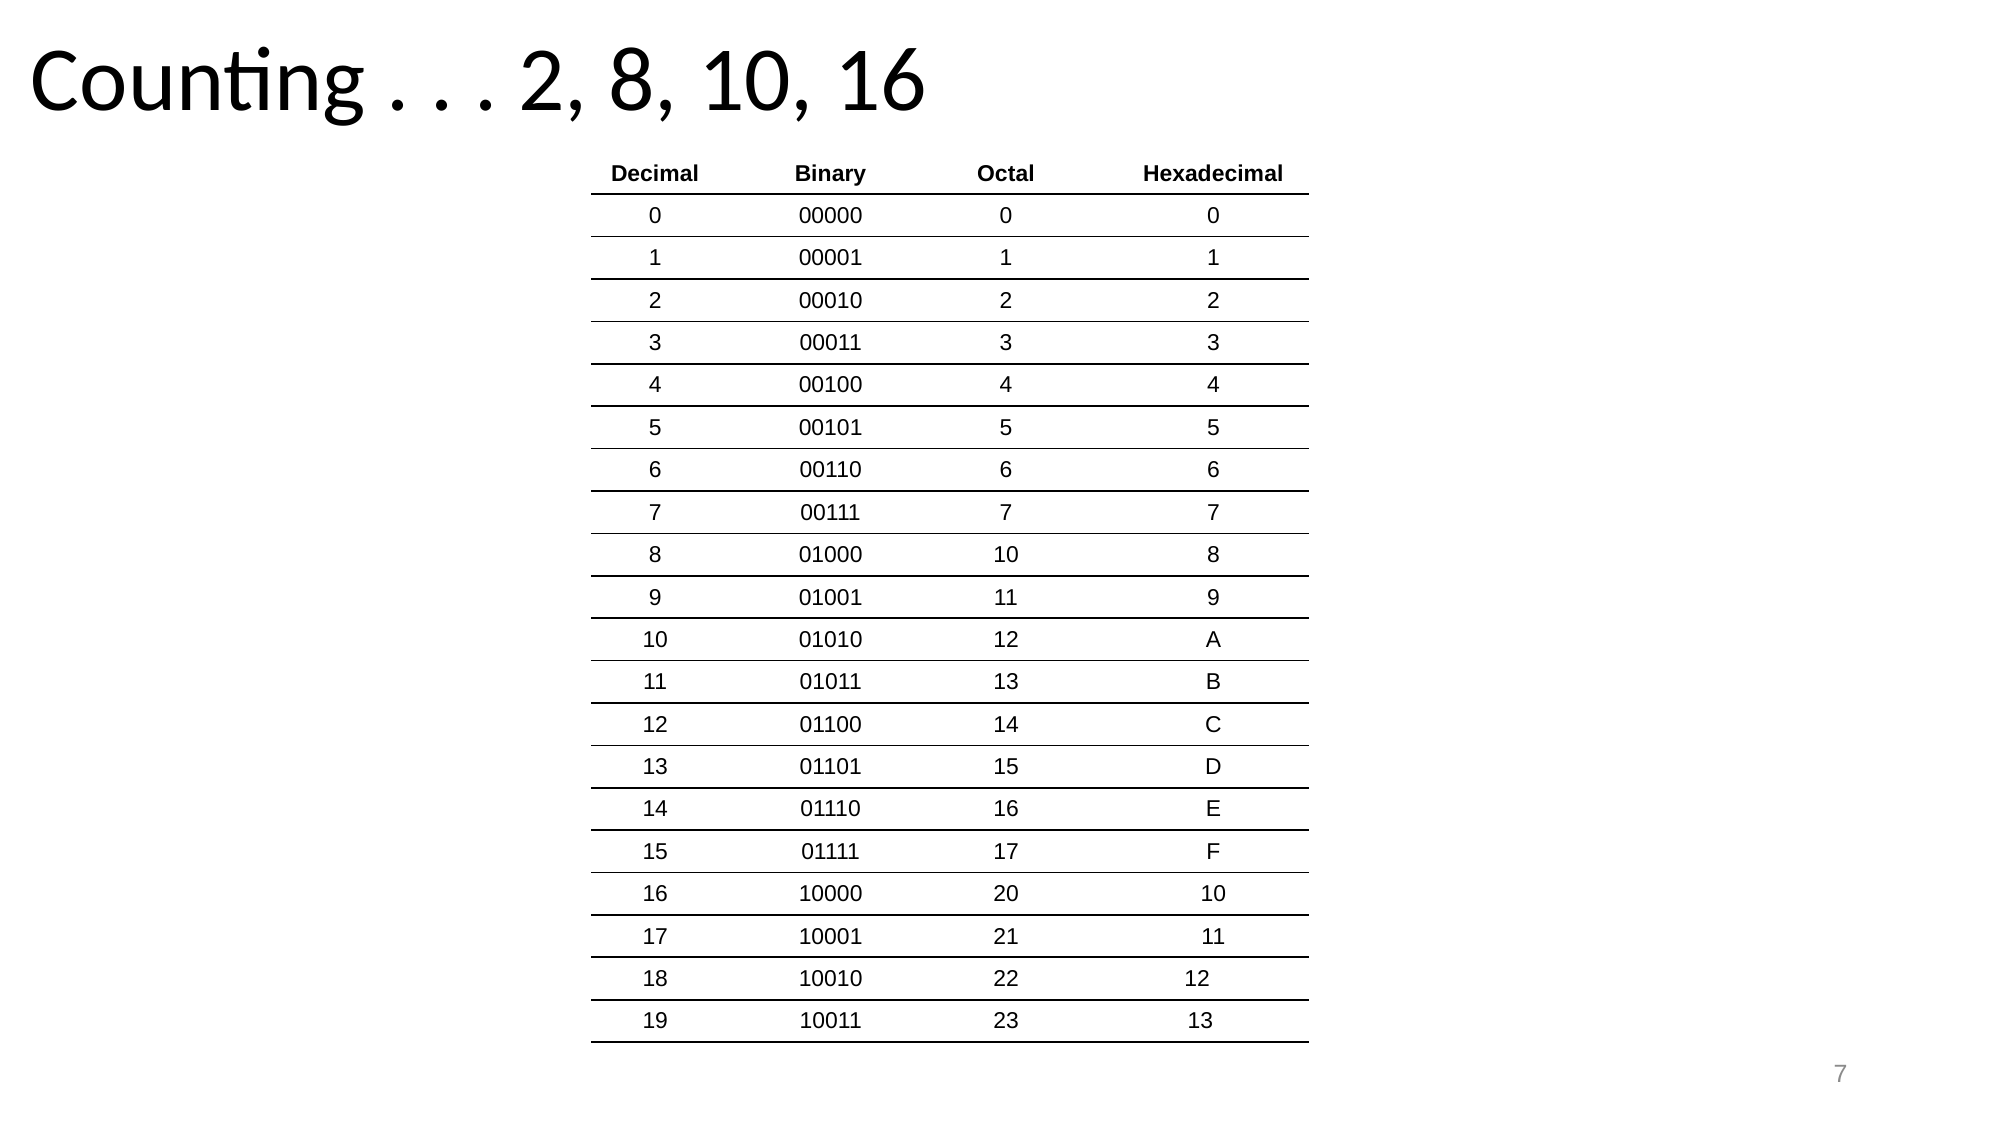

# Counting . . . 2, 8, 10, 16
| Decimal |  | Binary |  | Octal |  | Hexadecimal |
| --- | --- | --- | --- | --- | --- | --- |
| 0 |  | 00000 |  | 0 |  | 0 |
| 1 |  | 00001 |  | 1 |  | 1 |
| 2 |  | 00010 |  | 2 |  | 2 |
| 3 |  | 00011 |  | 3 |  | 3 |
| 4 |  | 00100 |  | 4 |  | 4 |
| 5 |  | 00101 |  | 5 |  | 5 |
| 6 |  | 00110 |  | 6 |  | 6 |
| 7 |  | 00111 |  | 7 |  | 7 |
| 8 |  | 01000 |  | 10 |  | 8 |
| 9 |  | 01001 |  | 11 |  | 9 |
| 10 |  | 01010 |  | 12 |  | A |
| 11 |  | 01011 |  | 13 |  | B |
| 12 |  | 01100 |  | 14 |  | C |
| 13 |  | 01101 |  | 15 |  | D |
| 14 |  | 01110 |  | 16 |  | E |
| 15 |  | 01111 |  | 17 |  | F |
| 16 |  | 10000 |  | 20 |  | 10 |
| 17 |  | 10001 |  | 21 |  | 11 |
| 18 |  | 10010 |  | 22 |  | 12 |
| 19 |  | 10011 |  | 23 |  | 13 |
7